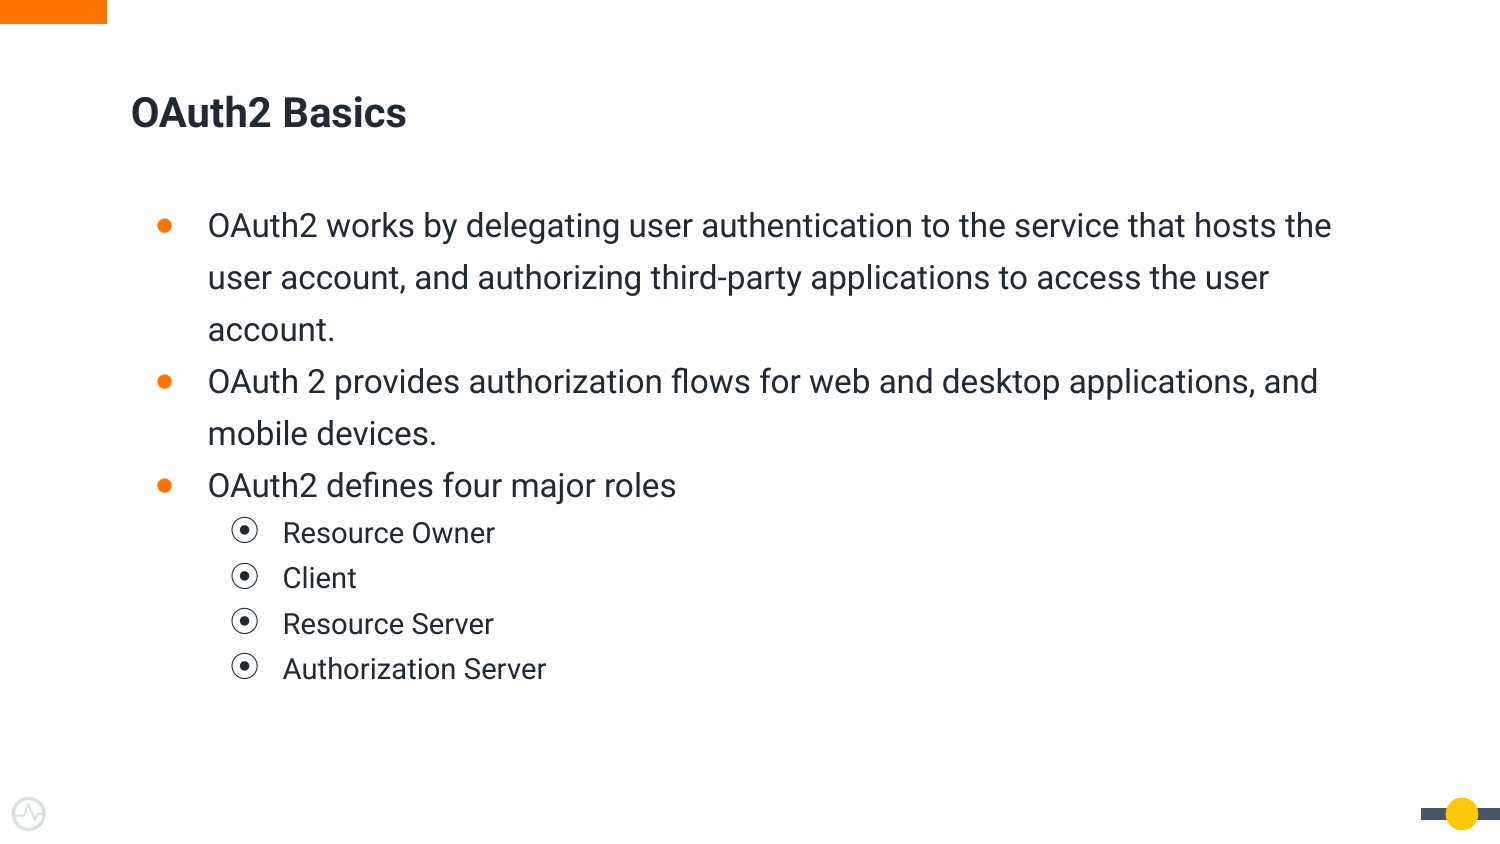

# OAuth2 Basics
OAuth2 works by delegating user authentication to the service that hosts the user account, and authorizing third-party applications to access the user account.
OAuth 2 provides authorization flows for web and desktop applications, and mobile devices.
OAuth2 defines four major roles
Resource Owner
Client
Resource Server
Authorization Server